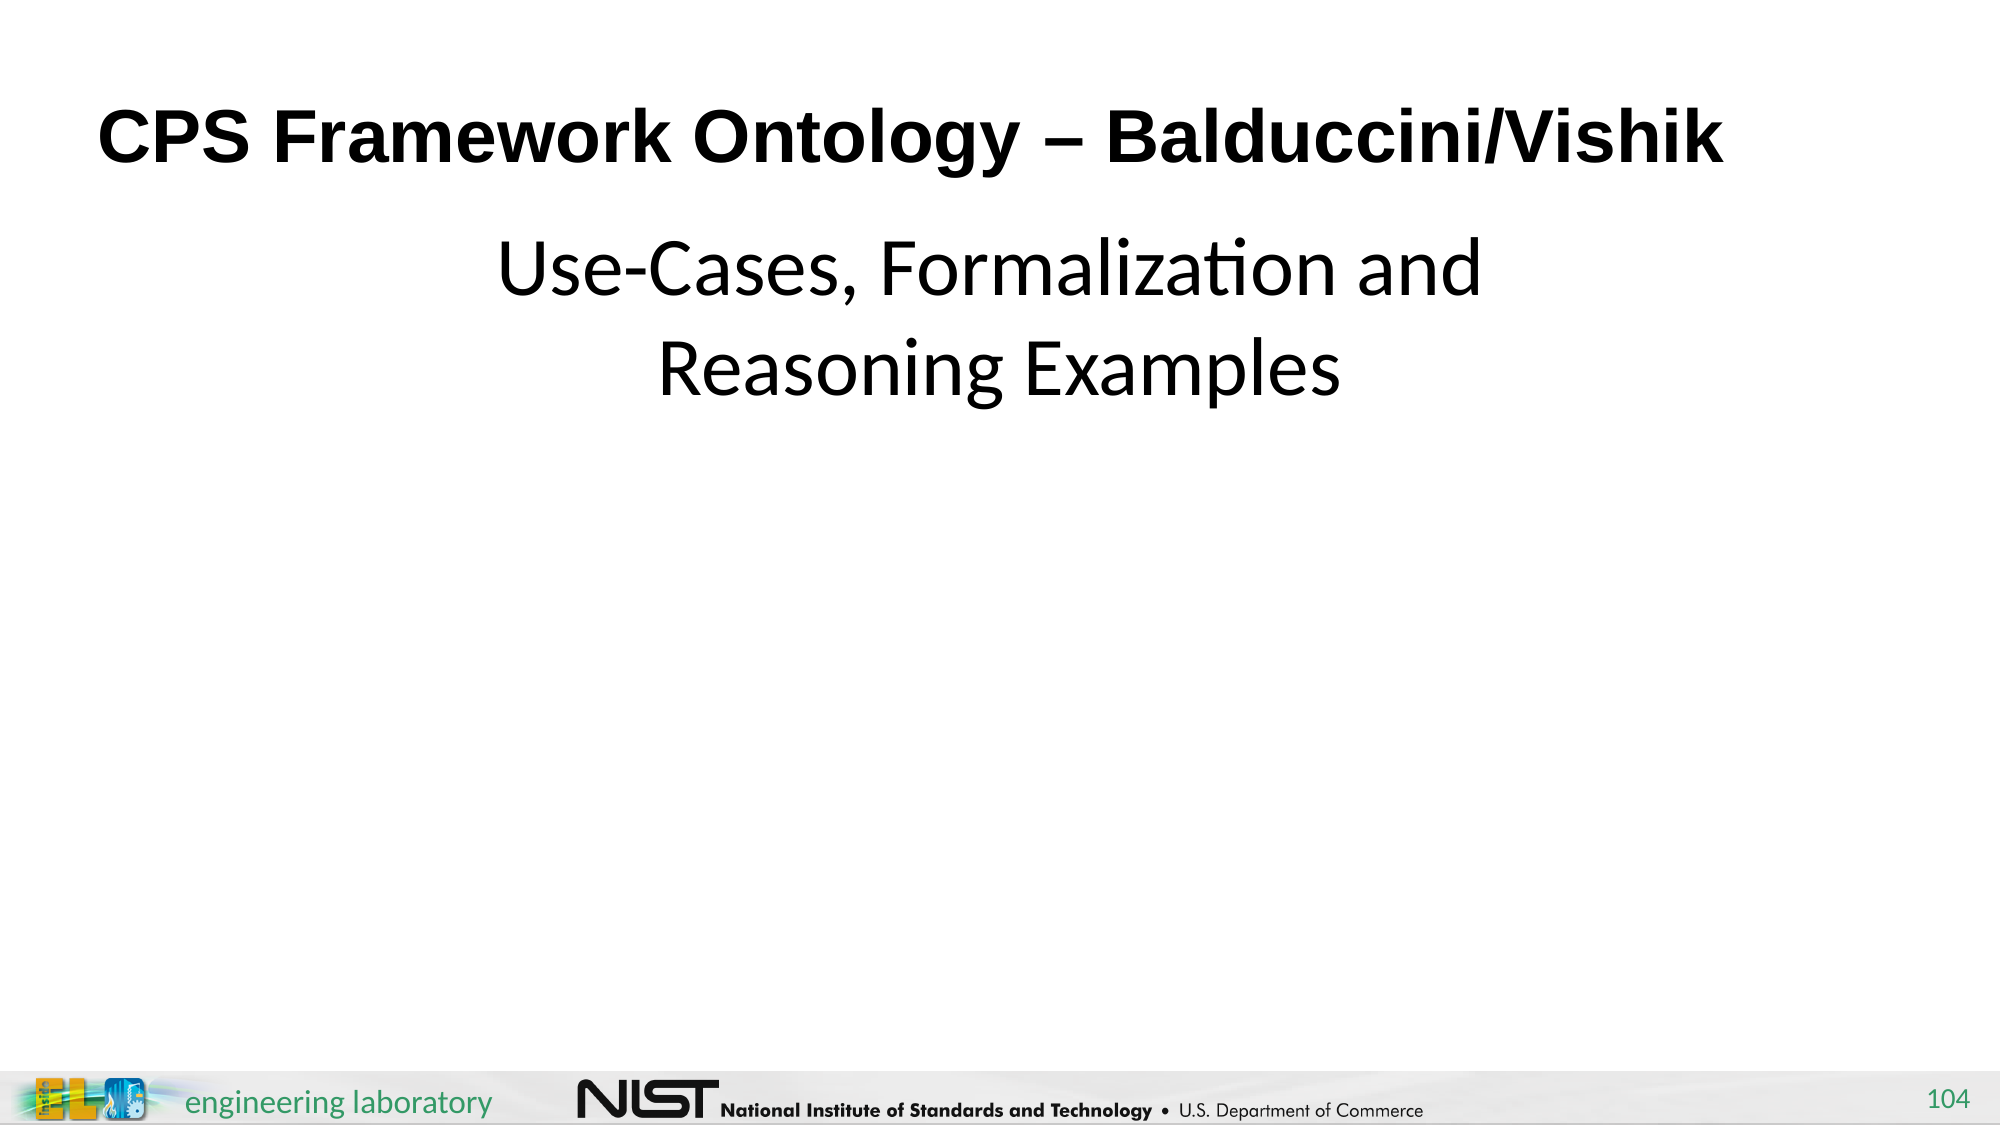

# CPS Framework Ontology – Balduccini/Vishik
Use-Cases, Formalization and
Reasoning Examples

104